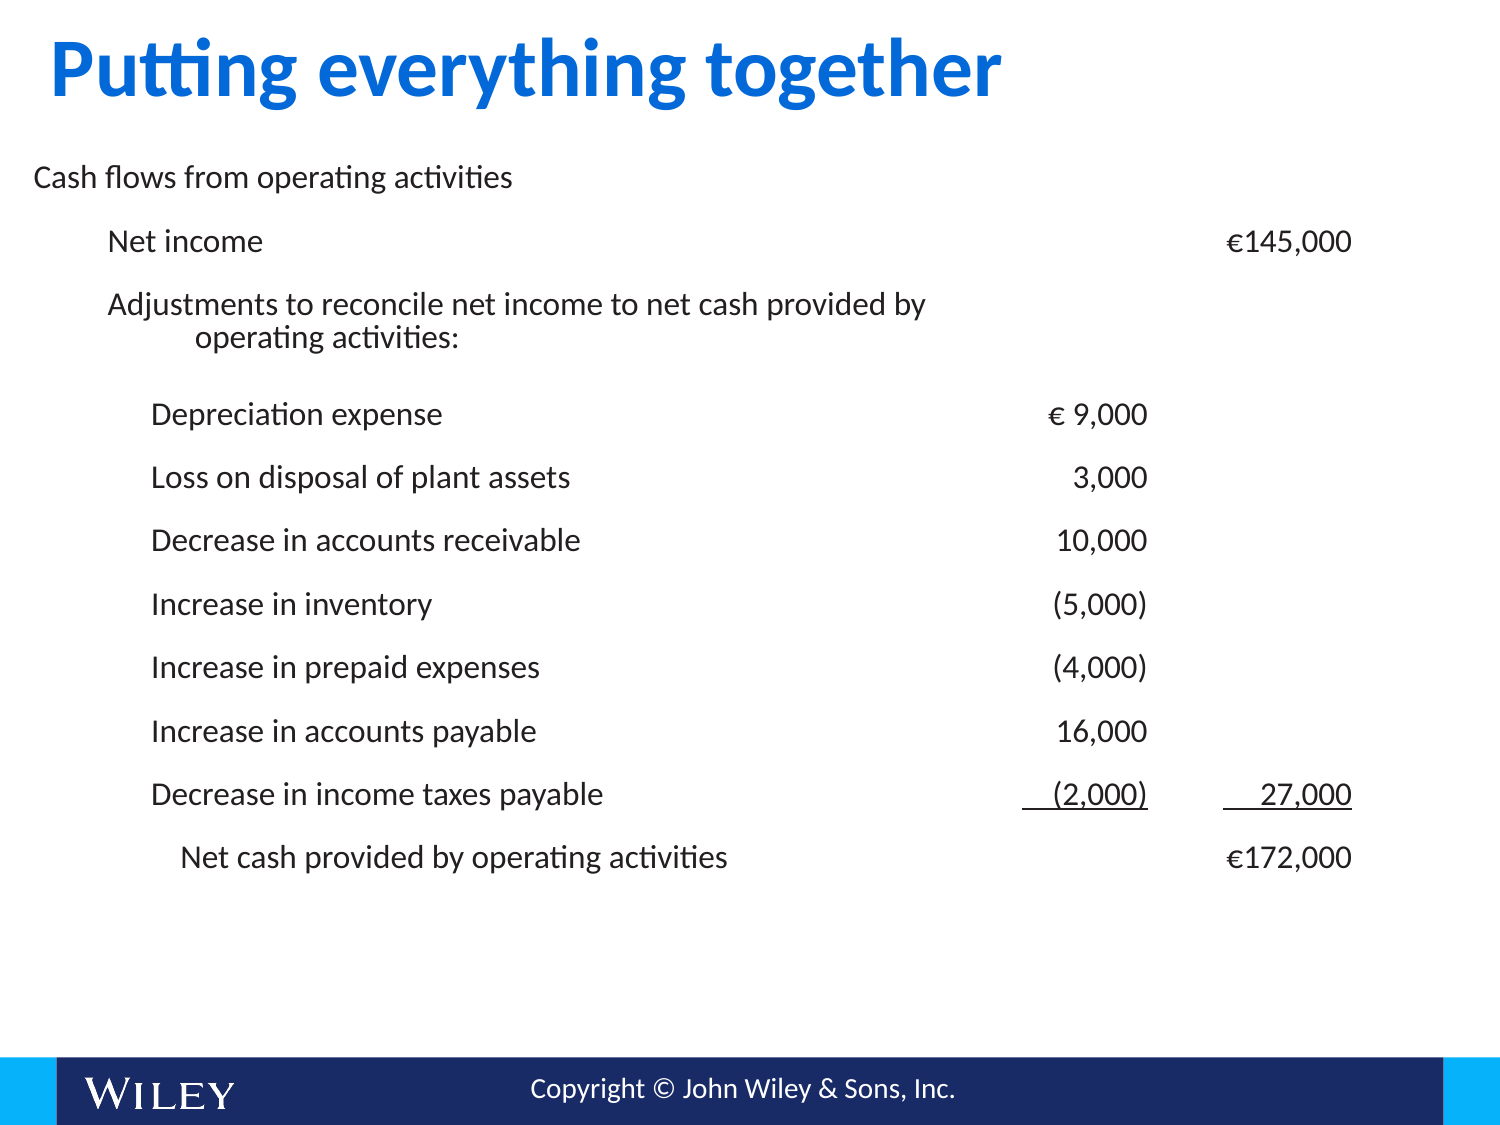

# Putting everything together
| Cash flows from operating activities |  |  |
| --- | --- | --- |
| Net income |  | €145,000 |
| Adjustments to reconcile net income to net cash provided by operating activities: |  |  |
| Depreciation expense | € 9,000 |  |
| Loss on disposal of plant assets | 3,000 |  |
| Decrease in accounts receivable | 10,000 |  |
| Increase in inventory | (5,000) |  |
| Increase in prepaid expenses | (4,000) |  |
| Increase in accounts payable | 16,000 |  |
| Decrease in income taxes payable | (2,000) | 27,000 |
| Net cash provided by operating activities |  | €172,000 |